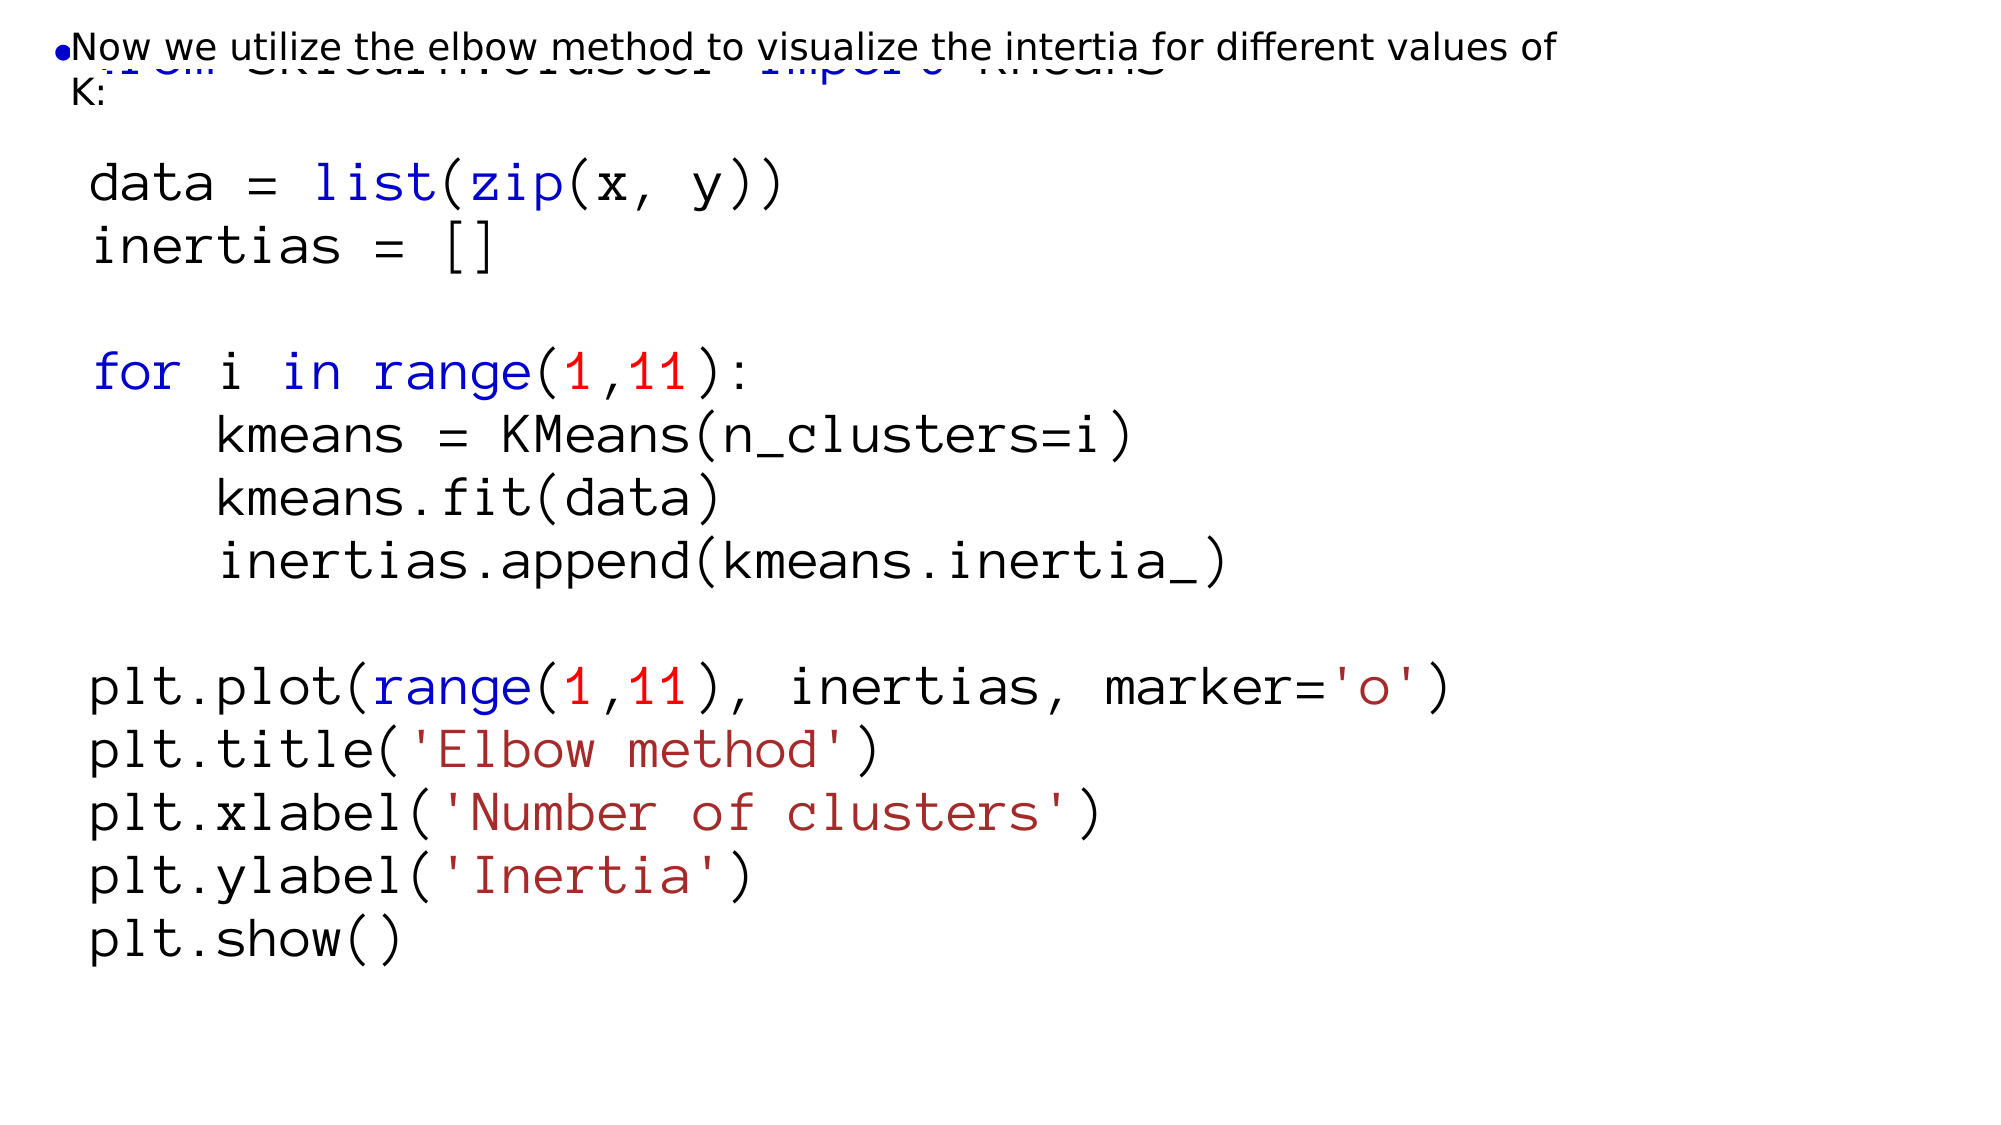

Now we utilize the elbow method to visualize the intertia for different values of K:
from sklearn.cluster import KMeans
data = list(zip(x, y))
inertias = []
for i in range(1,11):
    kmeans = KMeans(n_clusters=i)
    kmeans.fit(data)
    inertias.append(kmeans.inertia_)
plt.plot(range(1,11), inertias, marker='o')
plt.title('Elbow method')
plt.xlabel('Number of clusters')
plt.ylabel('Inertia')
plt.show()